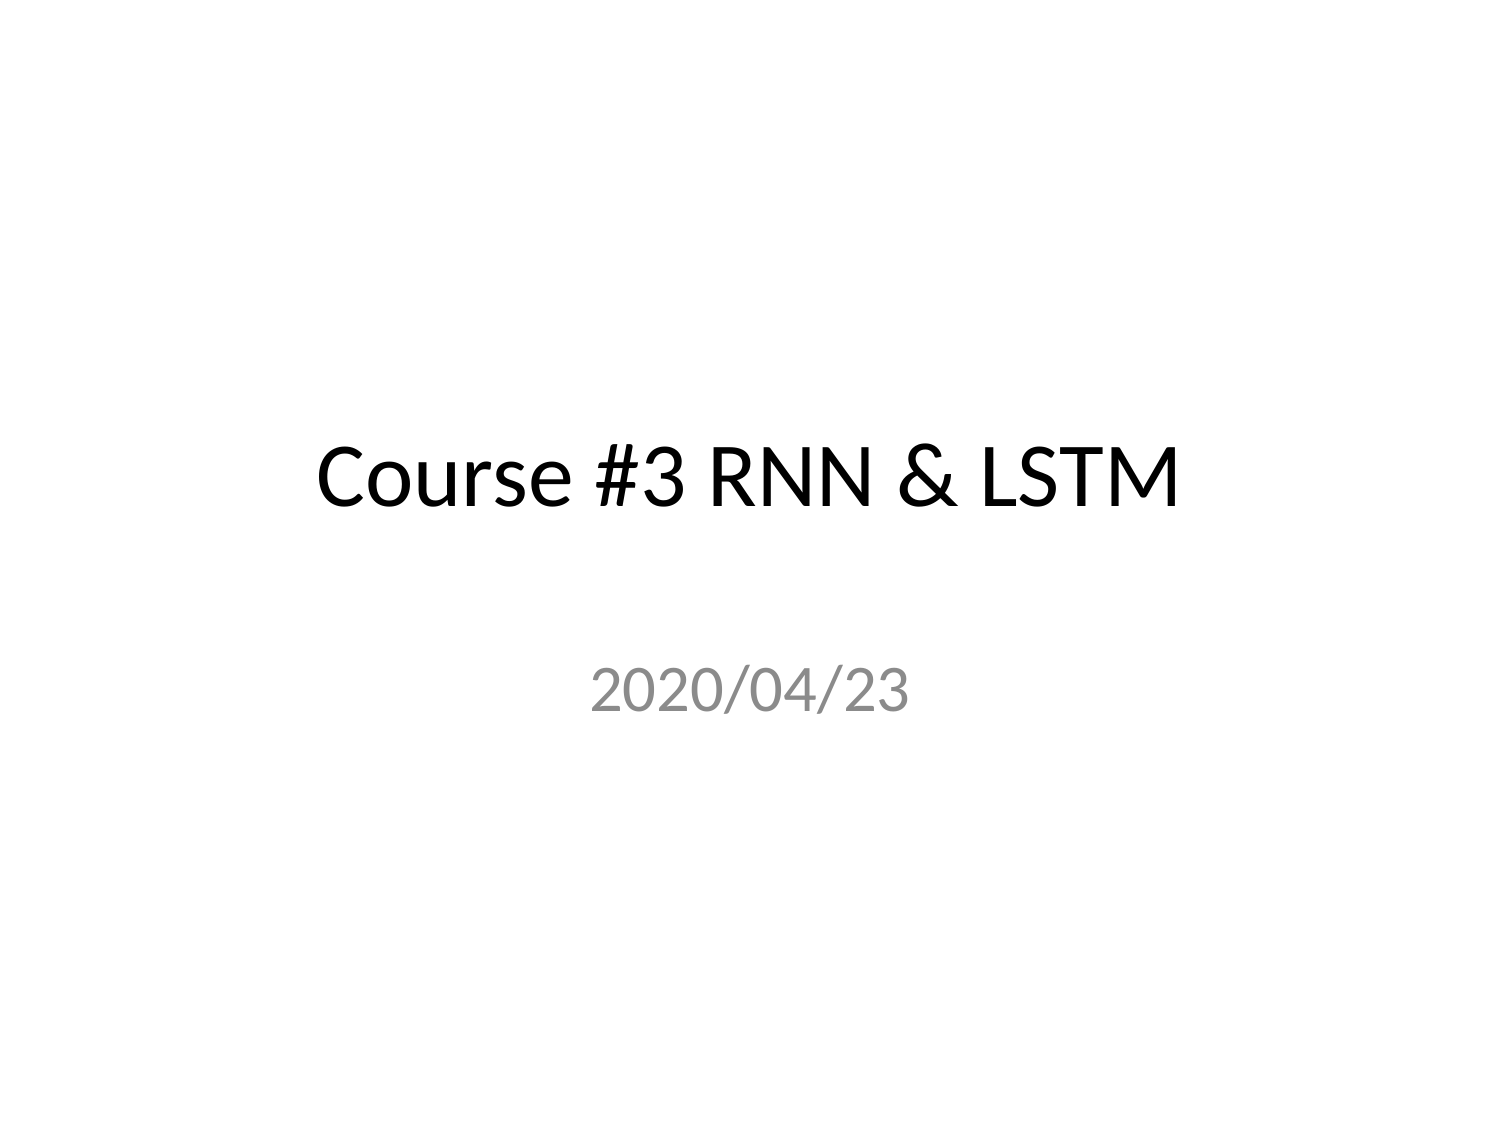

# Course #3 RNN & LSTM
2020/04/23